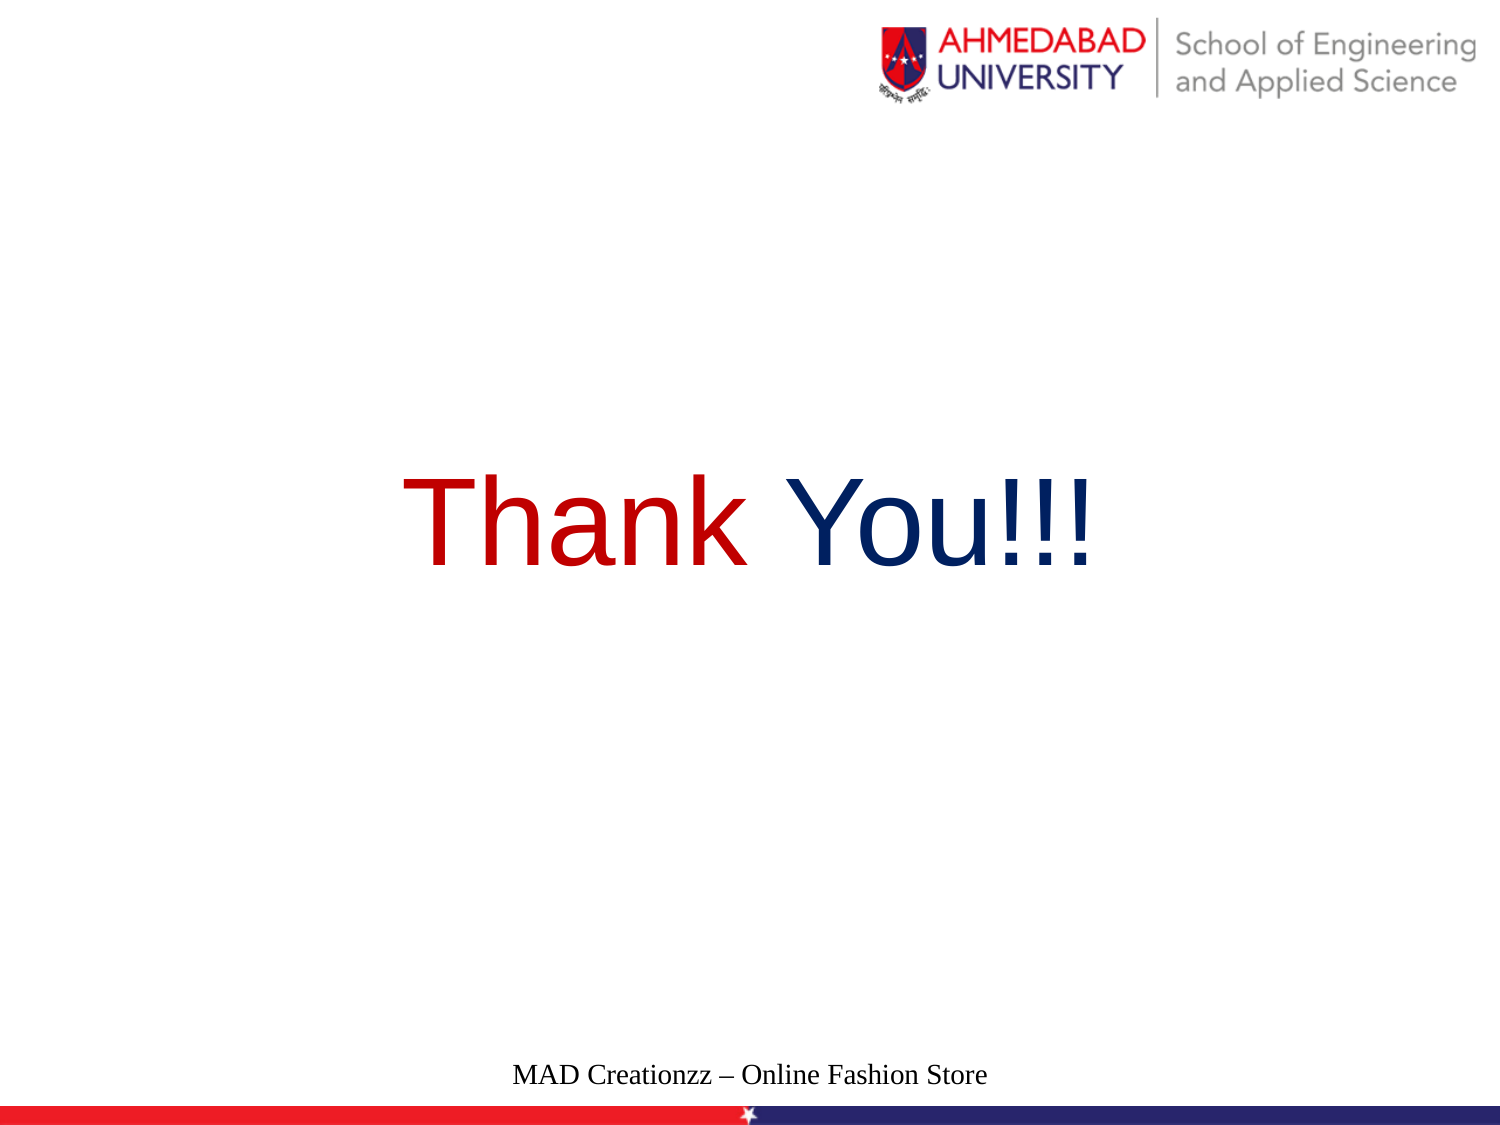

#
Thank You!!!
MAD Creationzz – Online Fashion Store